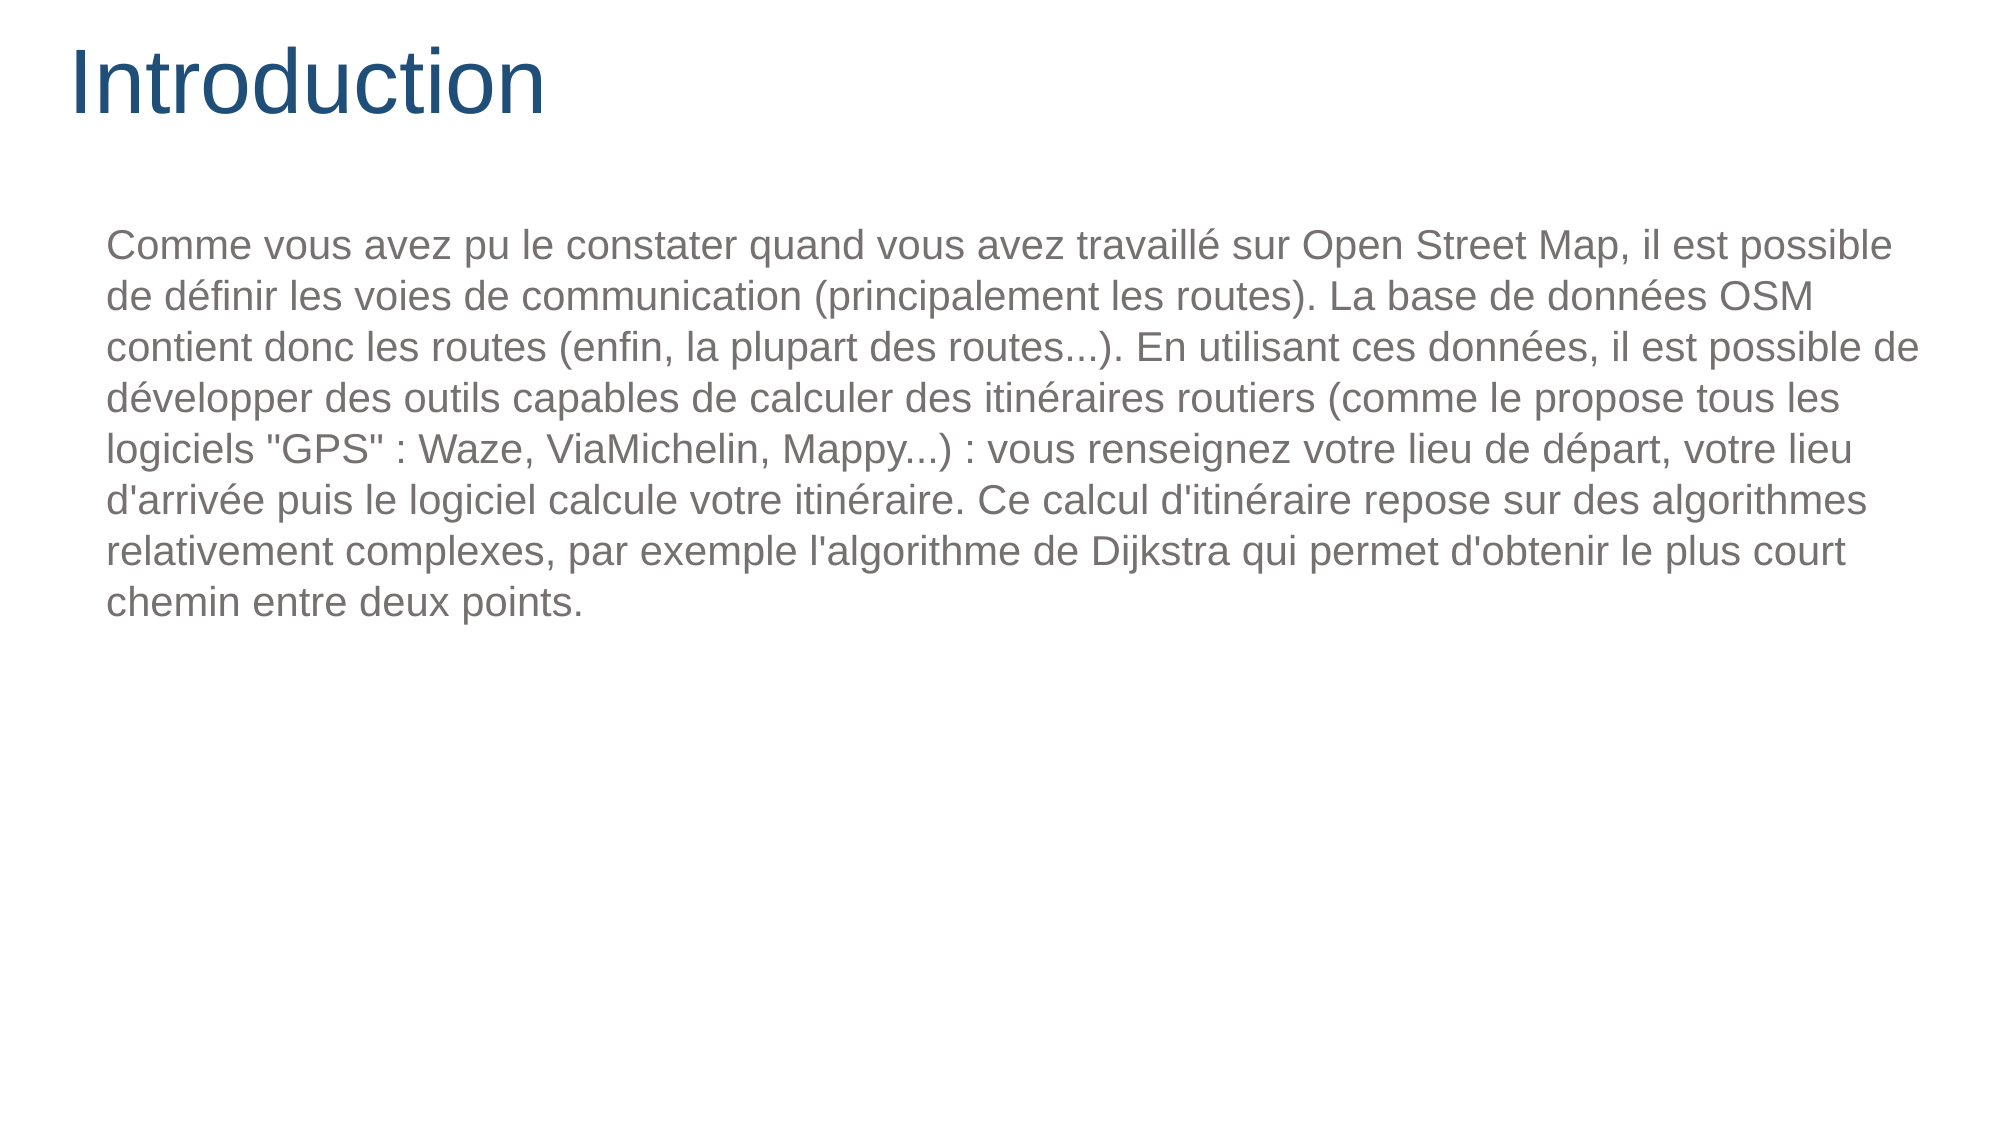

Introduction

Comme vous avez pu le constater quand vous avez travaillé sur Open Street Map, il est possible de définir les voies de communication (principalement les routes). La base de données OSM contient donc les routes (enfin, la plupart des routes...). En utilisant ces données, il est possible de développer des outils capables de calculer des itinéraires routiers (comme le propose tous les logiciels "GPS" : Waze, ViaMichelin, Mappy...) : vous renseignez votre lieu de départ, votre lieu d'arrivée puis le logiciel calcule votre itinéraire. Ce calcul d'itinéraire repose sur des algorithmes relativement complexes, par exemple l'algorithme de Dijkstra qui permet d'obtenir le plus court chemin entre deux points.